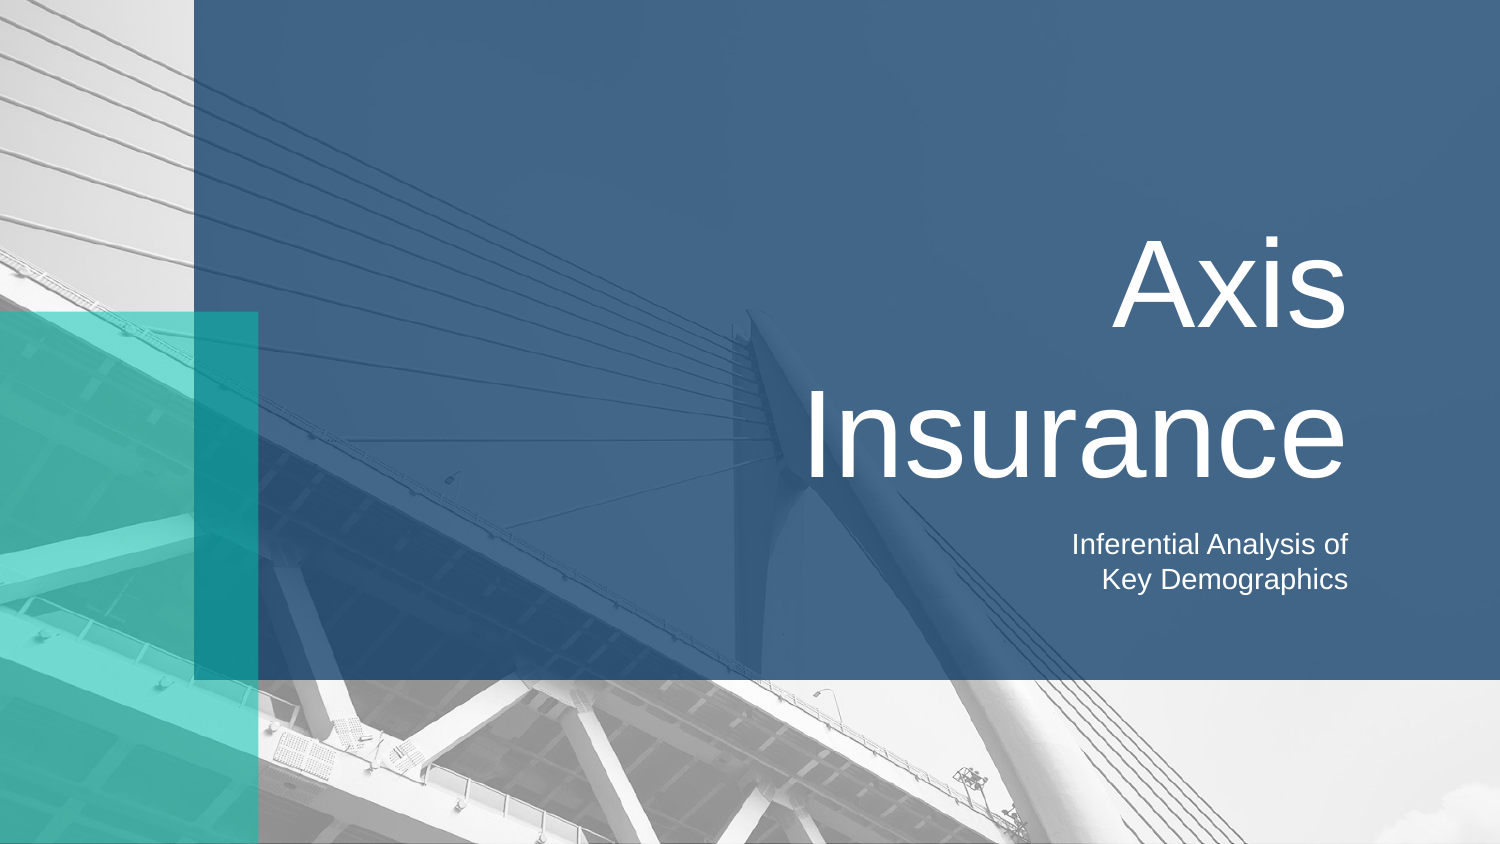

# Axis Insurance
Inferential Analysis of Key Demographics